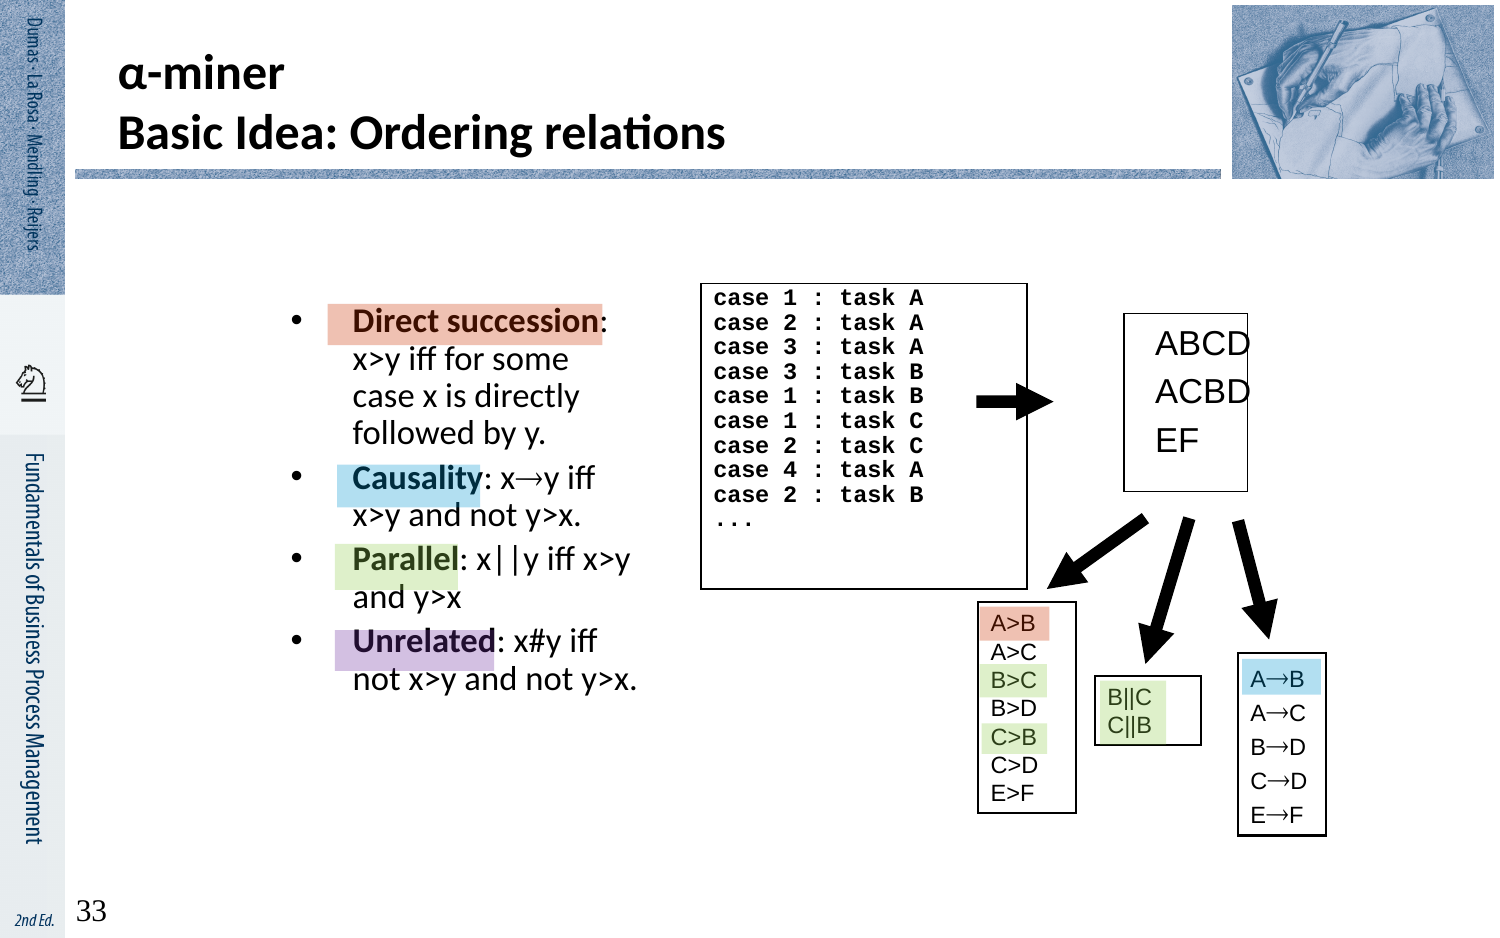

# α-miner Basic Idea: Ordering relations
case 1 : task A
case 2 : task A
case 3 : task A
case 3 : task B
case 1 : task B
case 1 : task C
case 2 : task C
case 4 : task A
case 2 : task B
...
Direct succession: x>y iff for some case x is directly followed by y.
Causality: x→y iff x>y and not y>x.
Parallel: x||y iff x>y and y>x
Unrelated: x#y iff not x>y and not y>x.

ABCD
ACBD
EF

A>B
A>C
B>C
B>D
C>B
C>D
E>F

A→B
A→C
B→D
C→D
E→F

B||C
C||B

33